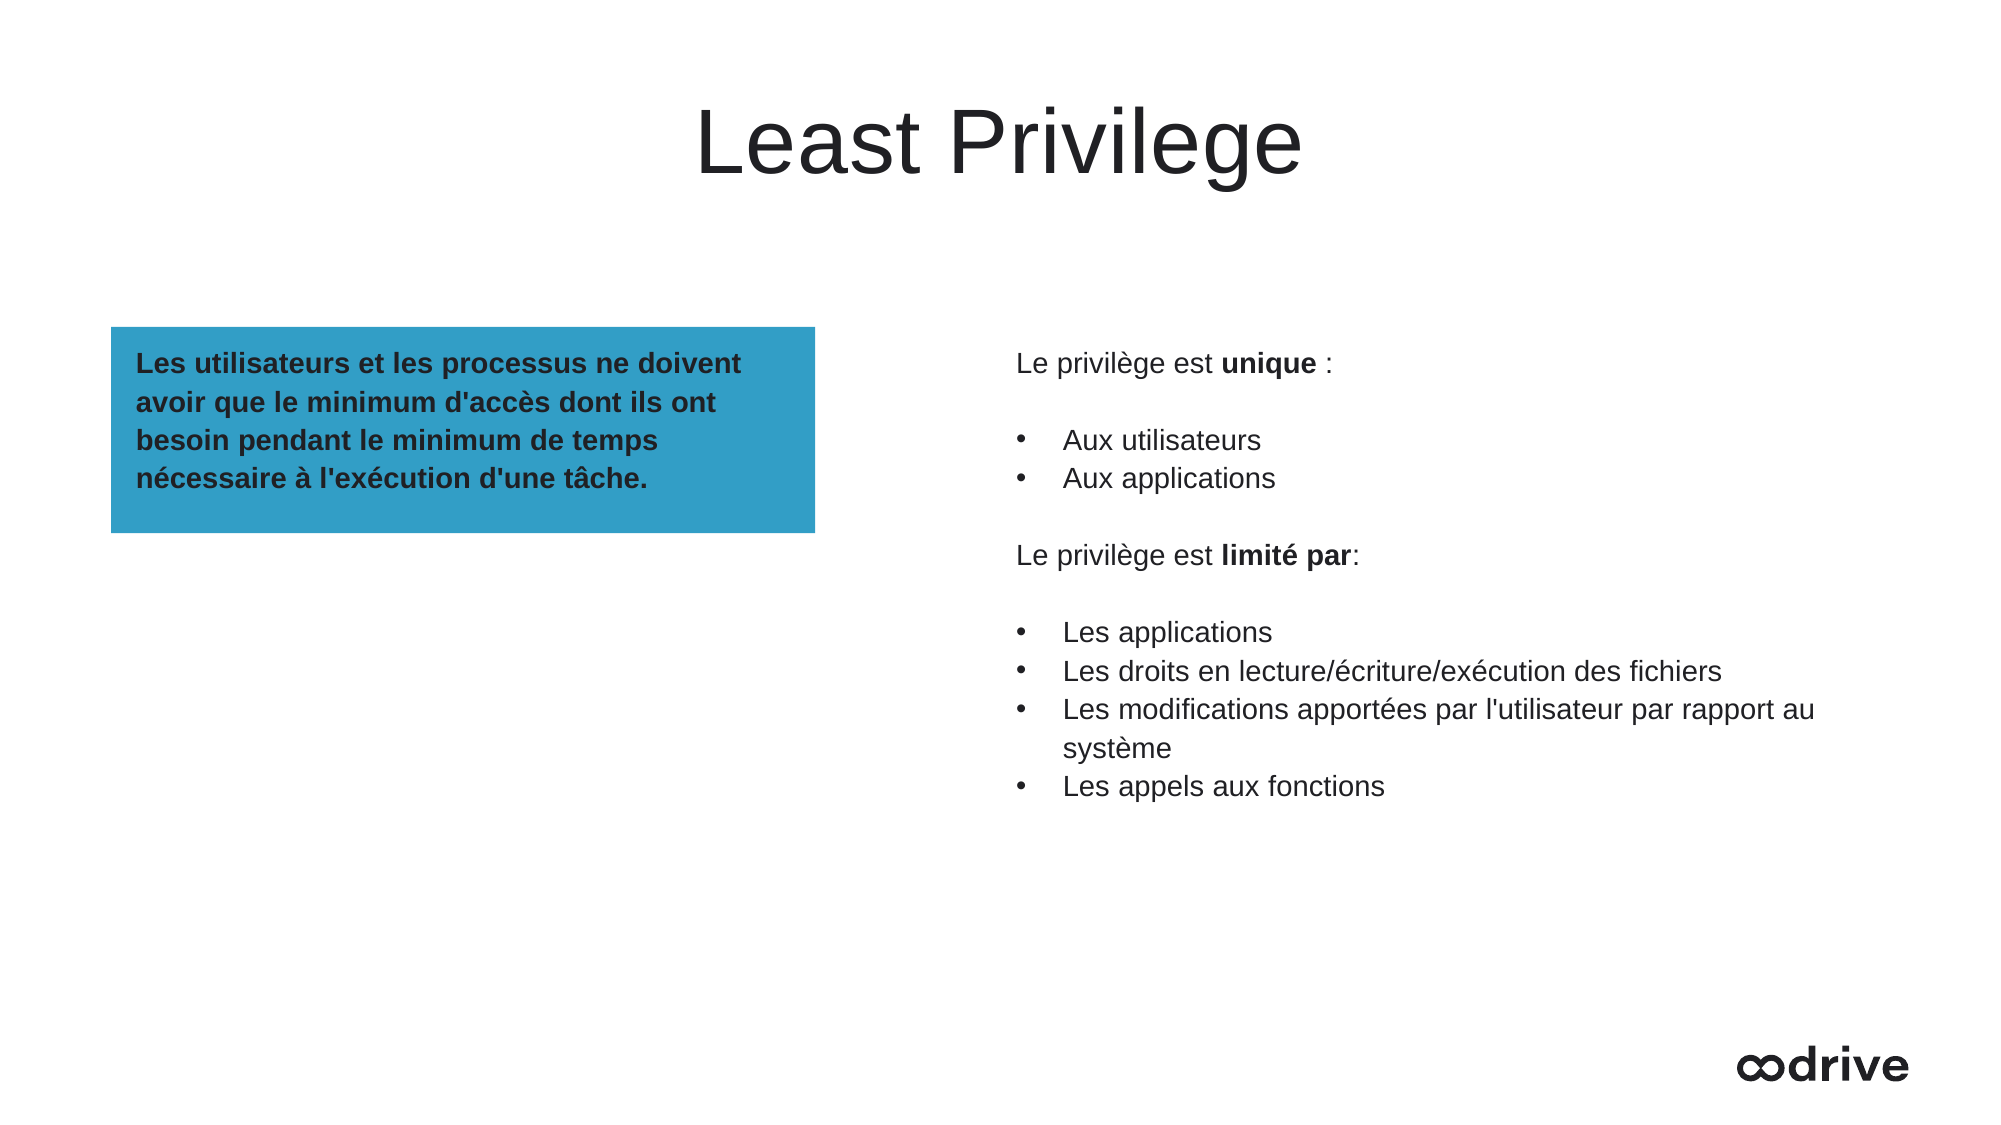

# Least Privilege

Les utilisateurs et les processus ne doivent avoir que le minimum d'accès dont ils ont besoin pendant le minimum de temps nécessaire à l'exécution d'une tâche.

Le privilège est unique :

Aux utilisateurs
Aux applications

Le privilège est limité par:

Les applications
Les droits en lecture/écriture/exécution des fichiers
Les modifications apportées par l'utilisateur par rapport au système
Les appels aux fonctions